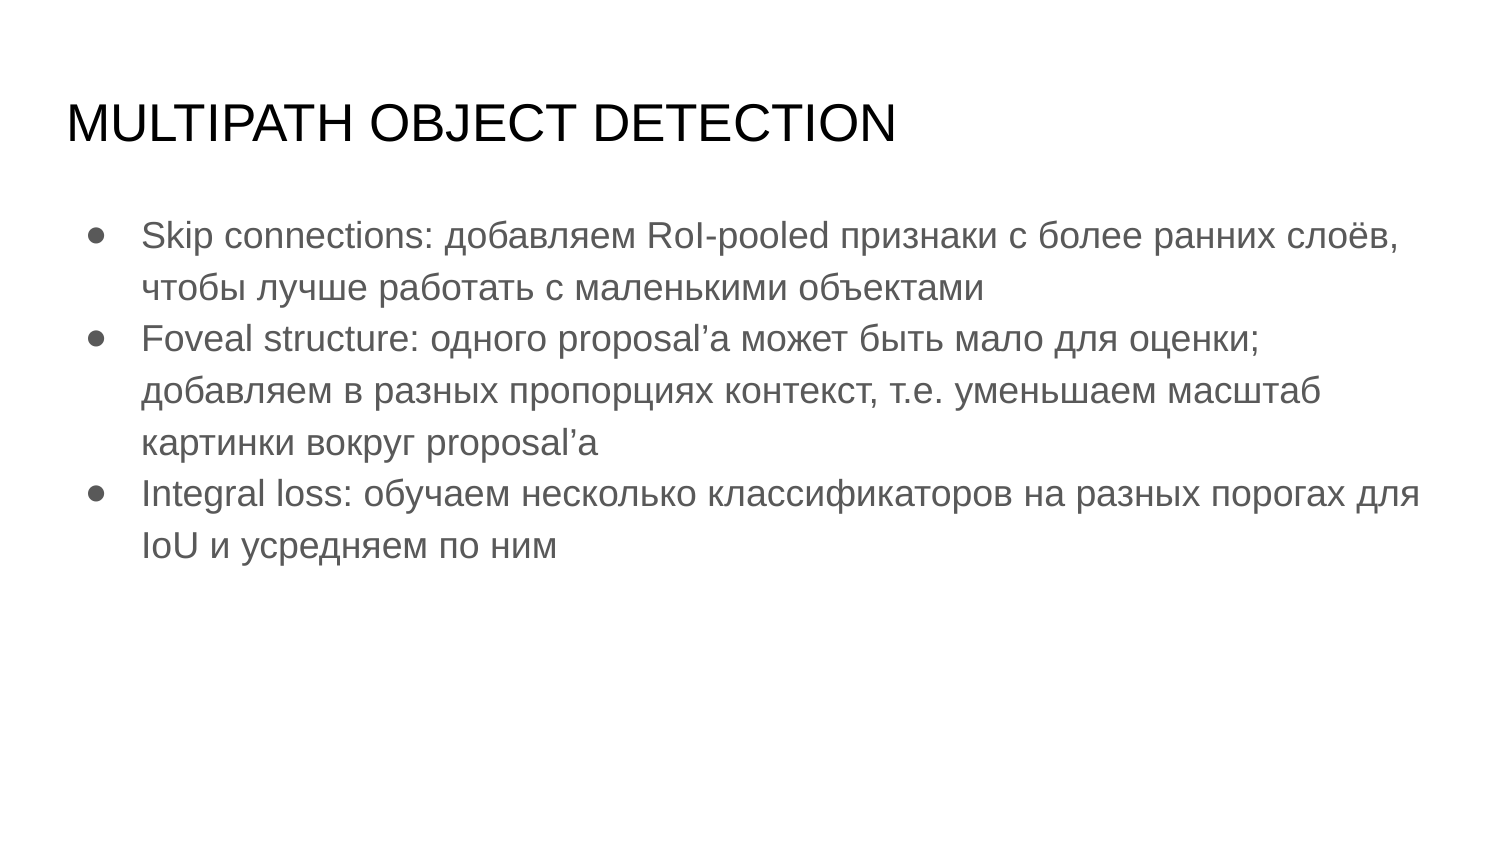

# MULTIPATH OBJECT DETECTION
Skip connections: добавляем RoI-pooled признаки с более ранних слоёв, чтобы лучше работать с маленькими объектами
Foveal structure: одного proposal’а может быть мало для оценки; добавляем в разных пропорциях контекст, т.е. уменьшаем масштаб картинки вокруг proposal’а
Integral loss: обучаем несколько классификаторов на разных порогах для IoU и усредняем по ним